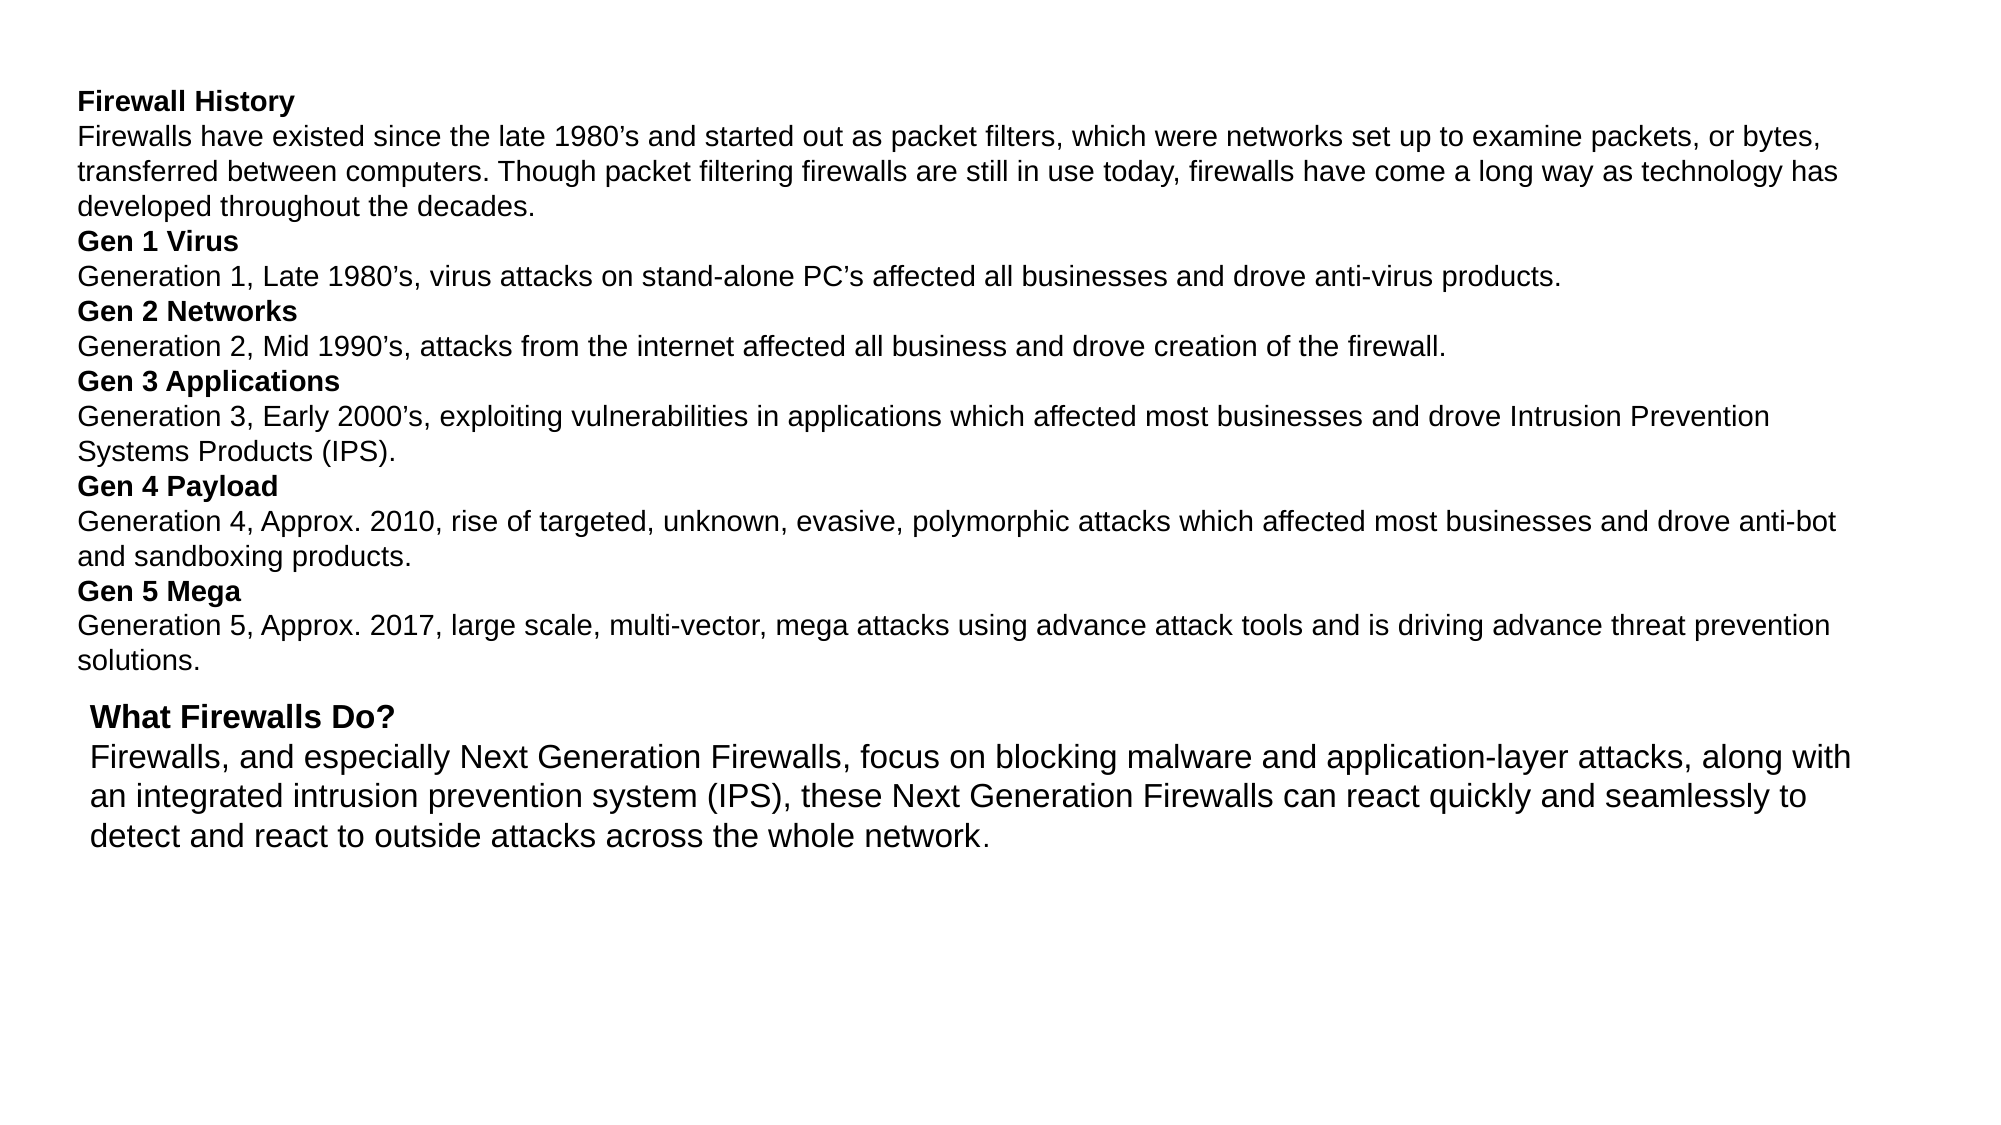

Firewall History
Firewalls have existed since the late 1980’s and started out as packet filters, which were networks set up to examine packets, or bytes, transferred between computers. Though packet filtering firewalls are still in use today, firewalls have come a long way as technology has developed throughout the decades.
Gen 1 Virus
Generation 1, Late 1980’s, virus attacks on stand-alone PC’s affected all businesses and drove anti-virus products.
Gen 2 Networks
Generation 2, Mid 1990’s, attacks from the internet affected all business and drove creation of the firewall.
Gen 3 Applications
Generation 3, Early 2000’s, exploiting vulnerabilities in applications which affected most businesses and drove Intrusion Prevention Systems Products (IPS).
Gen 4 Payload
Generation 4, Approx. 2010, rise of targeted, unknown, evasive, polymorphic attacks which affected most businesses and drove anti-bot and sandboxing products.
Gen 5 Mega
Generation 5, Approx. 2017, large scale, multi-vector, mega attacks using advance attack tools and is driving advance threat prevention solutions.
What Firewalls Do?
Firewalls, and especially Next Generation Firewalls, focus on blocking malware and application-layer attacks, along with an integrated intrusion prevention system (IPS), these Next Generation Firewalls can react quickly and seamlessly to detect and react to outside attacks across the whole network.